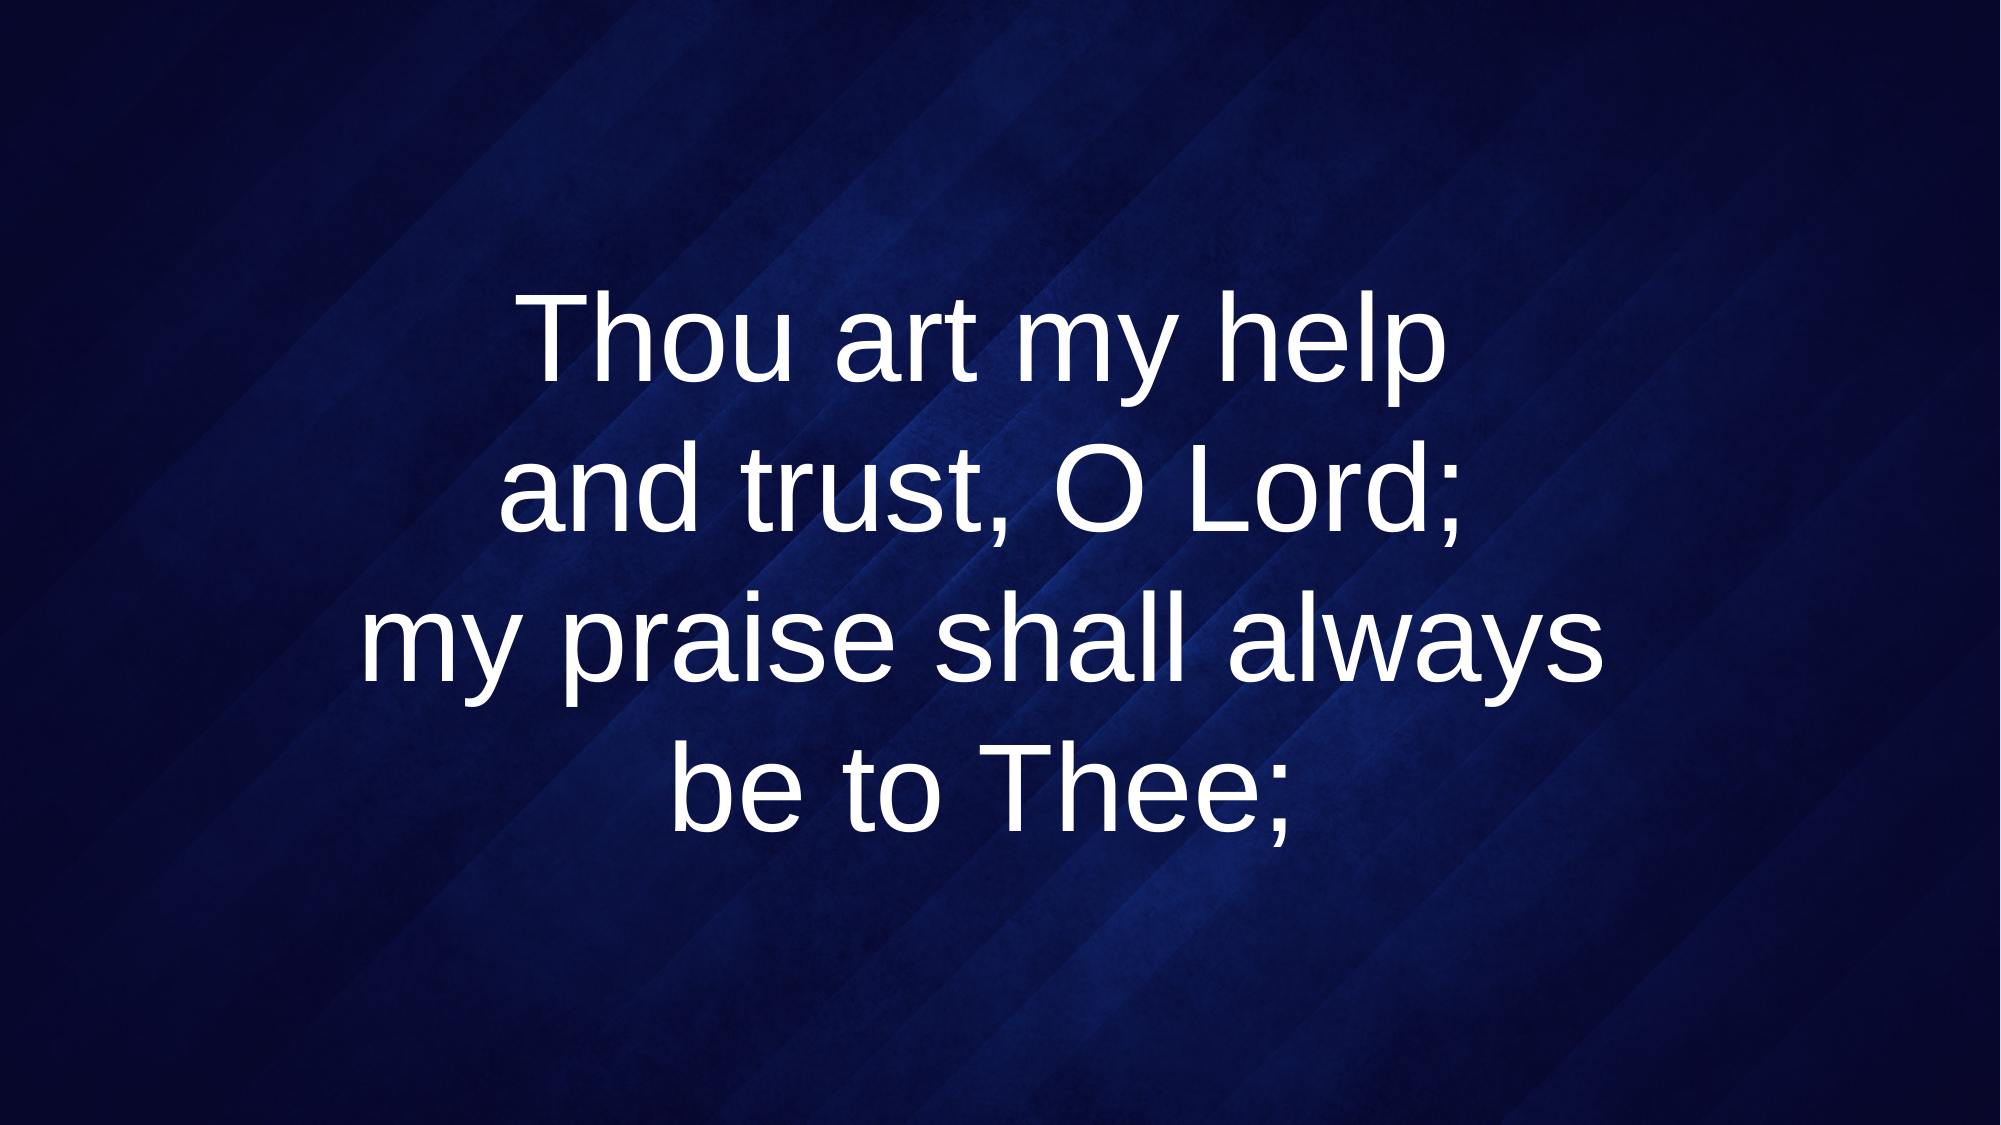

# Thou art my help and trust, O Lord; my praise shall always be to Thee;